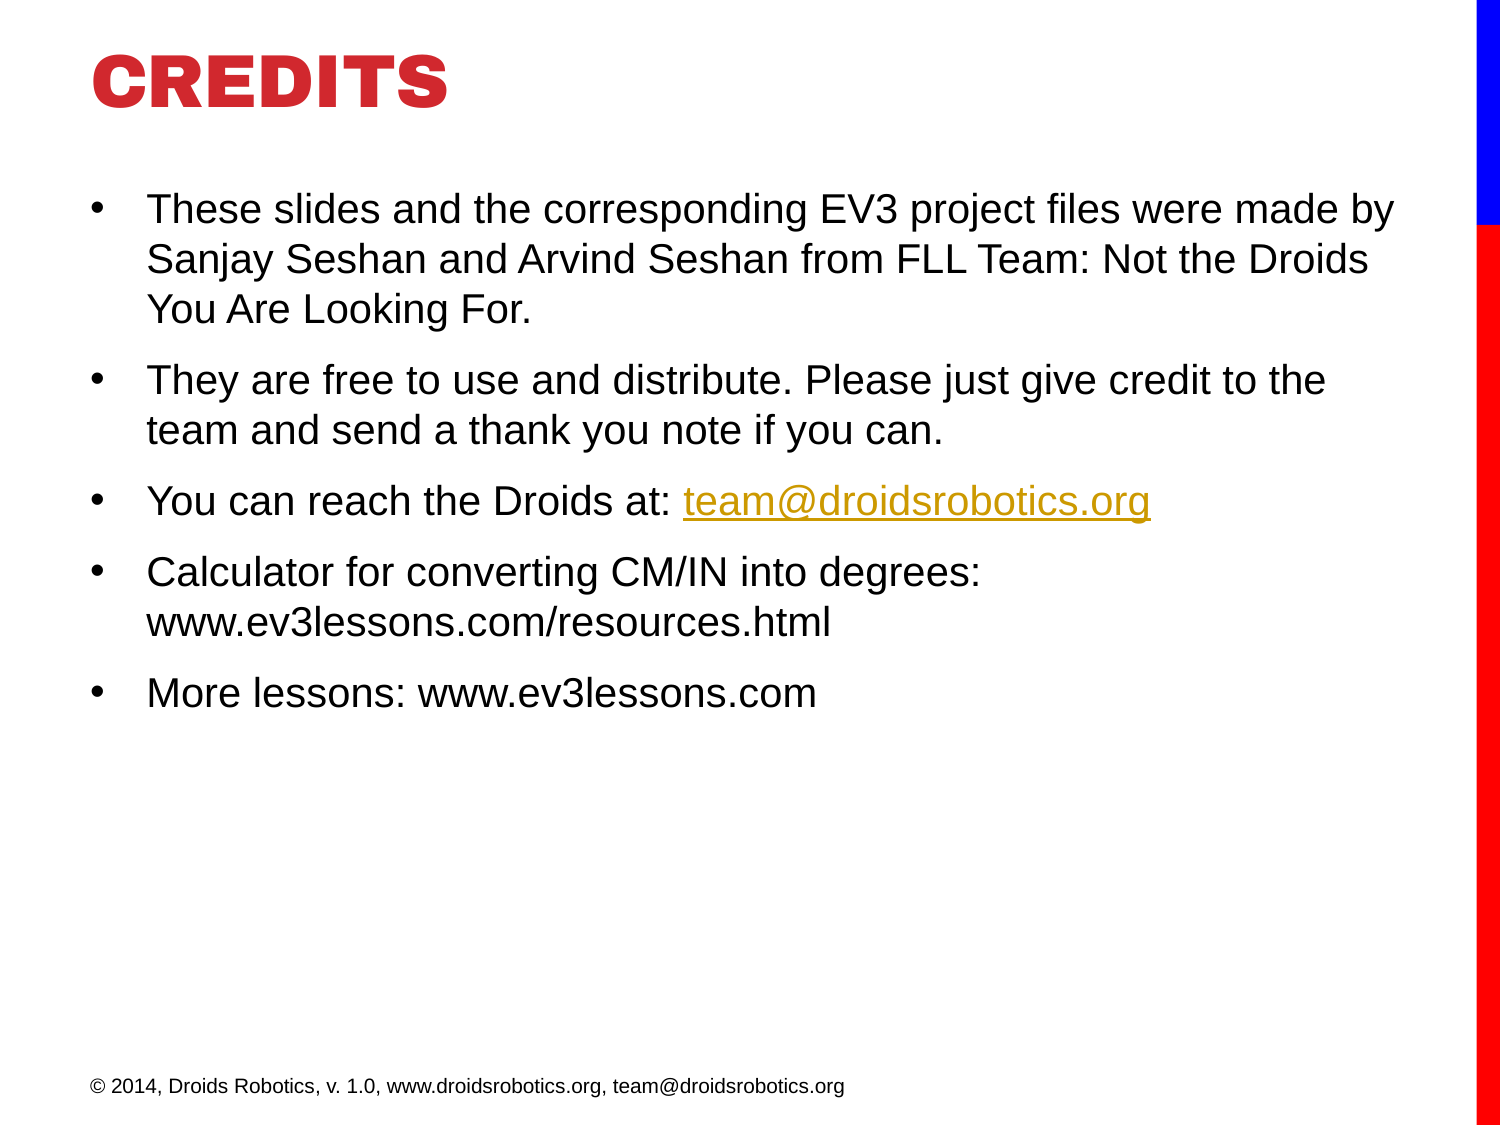

# CREDITS
These slides and the corresponding EV3 project files were made by Sanjay Seshan and Arvind Seshan from FLL Team: Not the Droids You Are Looking For.
They are free to use and distribute. Please just give credit to the team and send a thank you note if you can.
You can reach the Droids at: team@droidsrobotics.org
Calculator for converting CM/IN into degrees: www.ev3lessons.com/resources.html
More lessons: www.ev3lessons.com

© 2014, Droids Robotics, v. 1.0, www.droidsrobotics.org, team@droidsrobotics.org